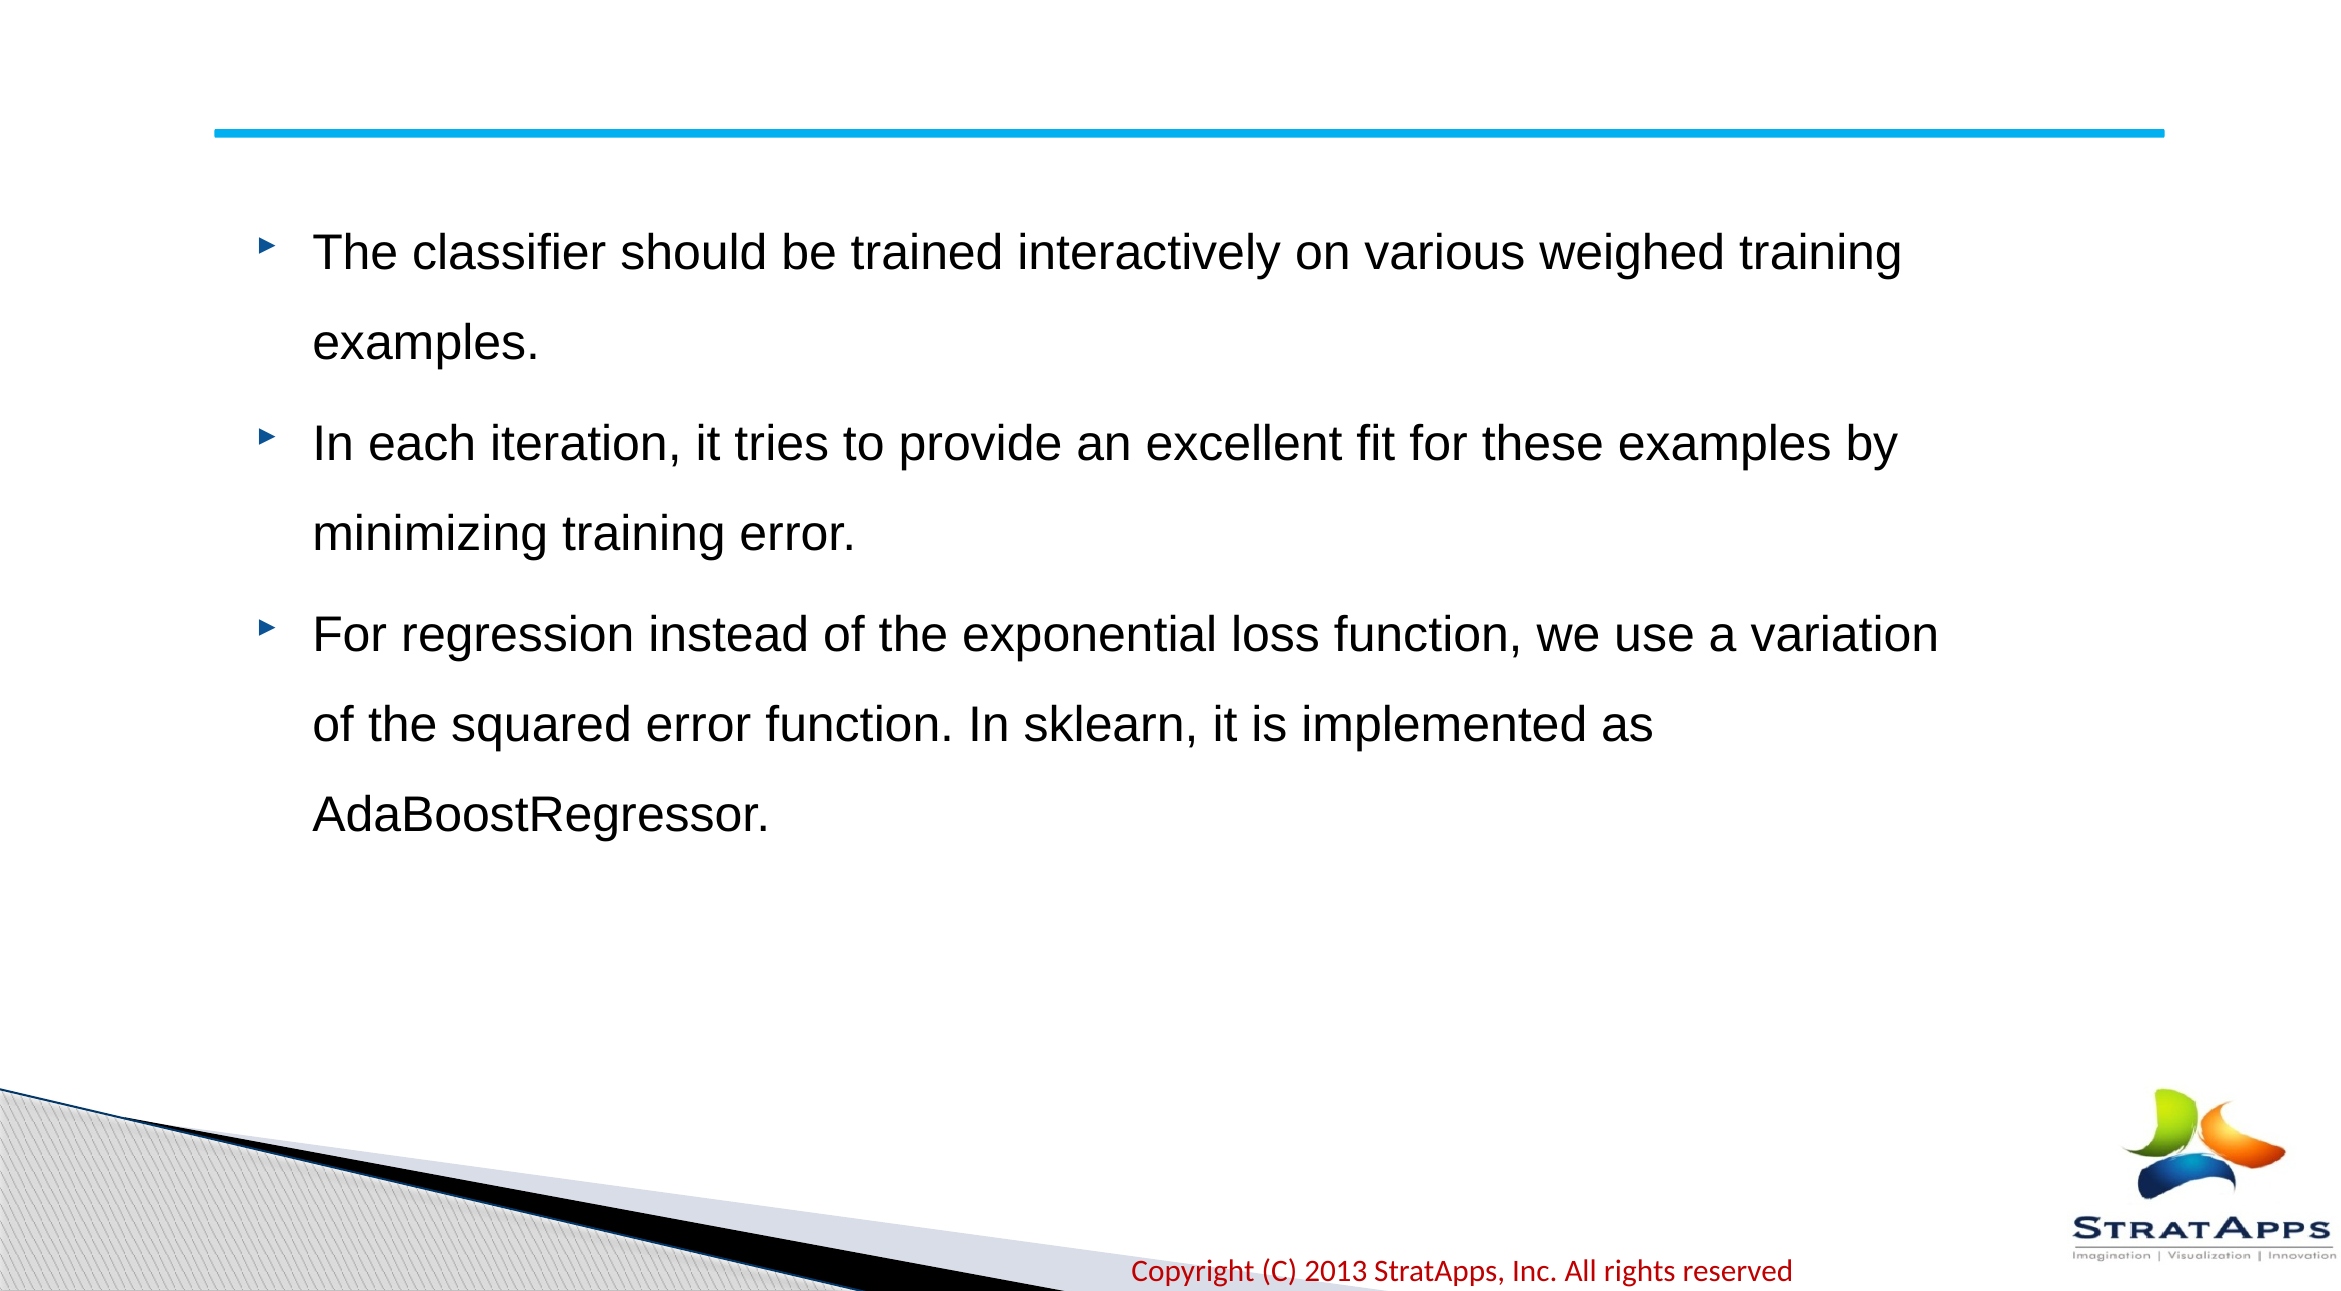

The classifier should be trained interactively on various weighed training examples.
In each iteration, it tries to provide an excellent fit for these examples by minimizing training error.
For regression instead of the exponential loss function, we use a variation of the squared error function. In sklearn, it is implemented as AdaBoostRegressor.